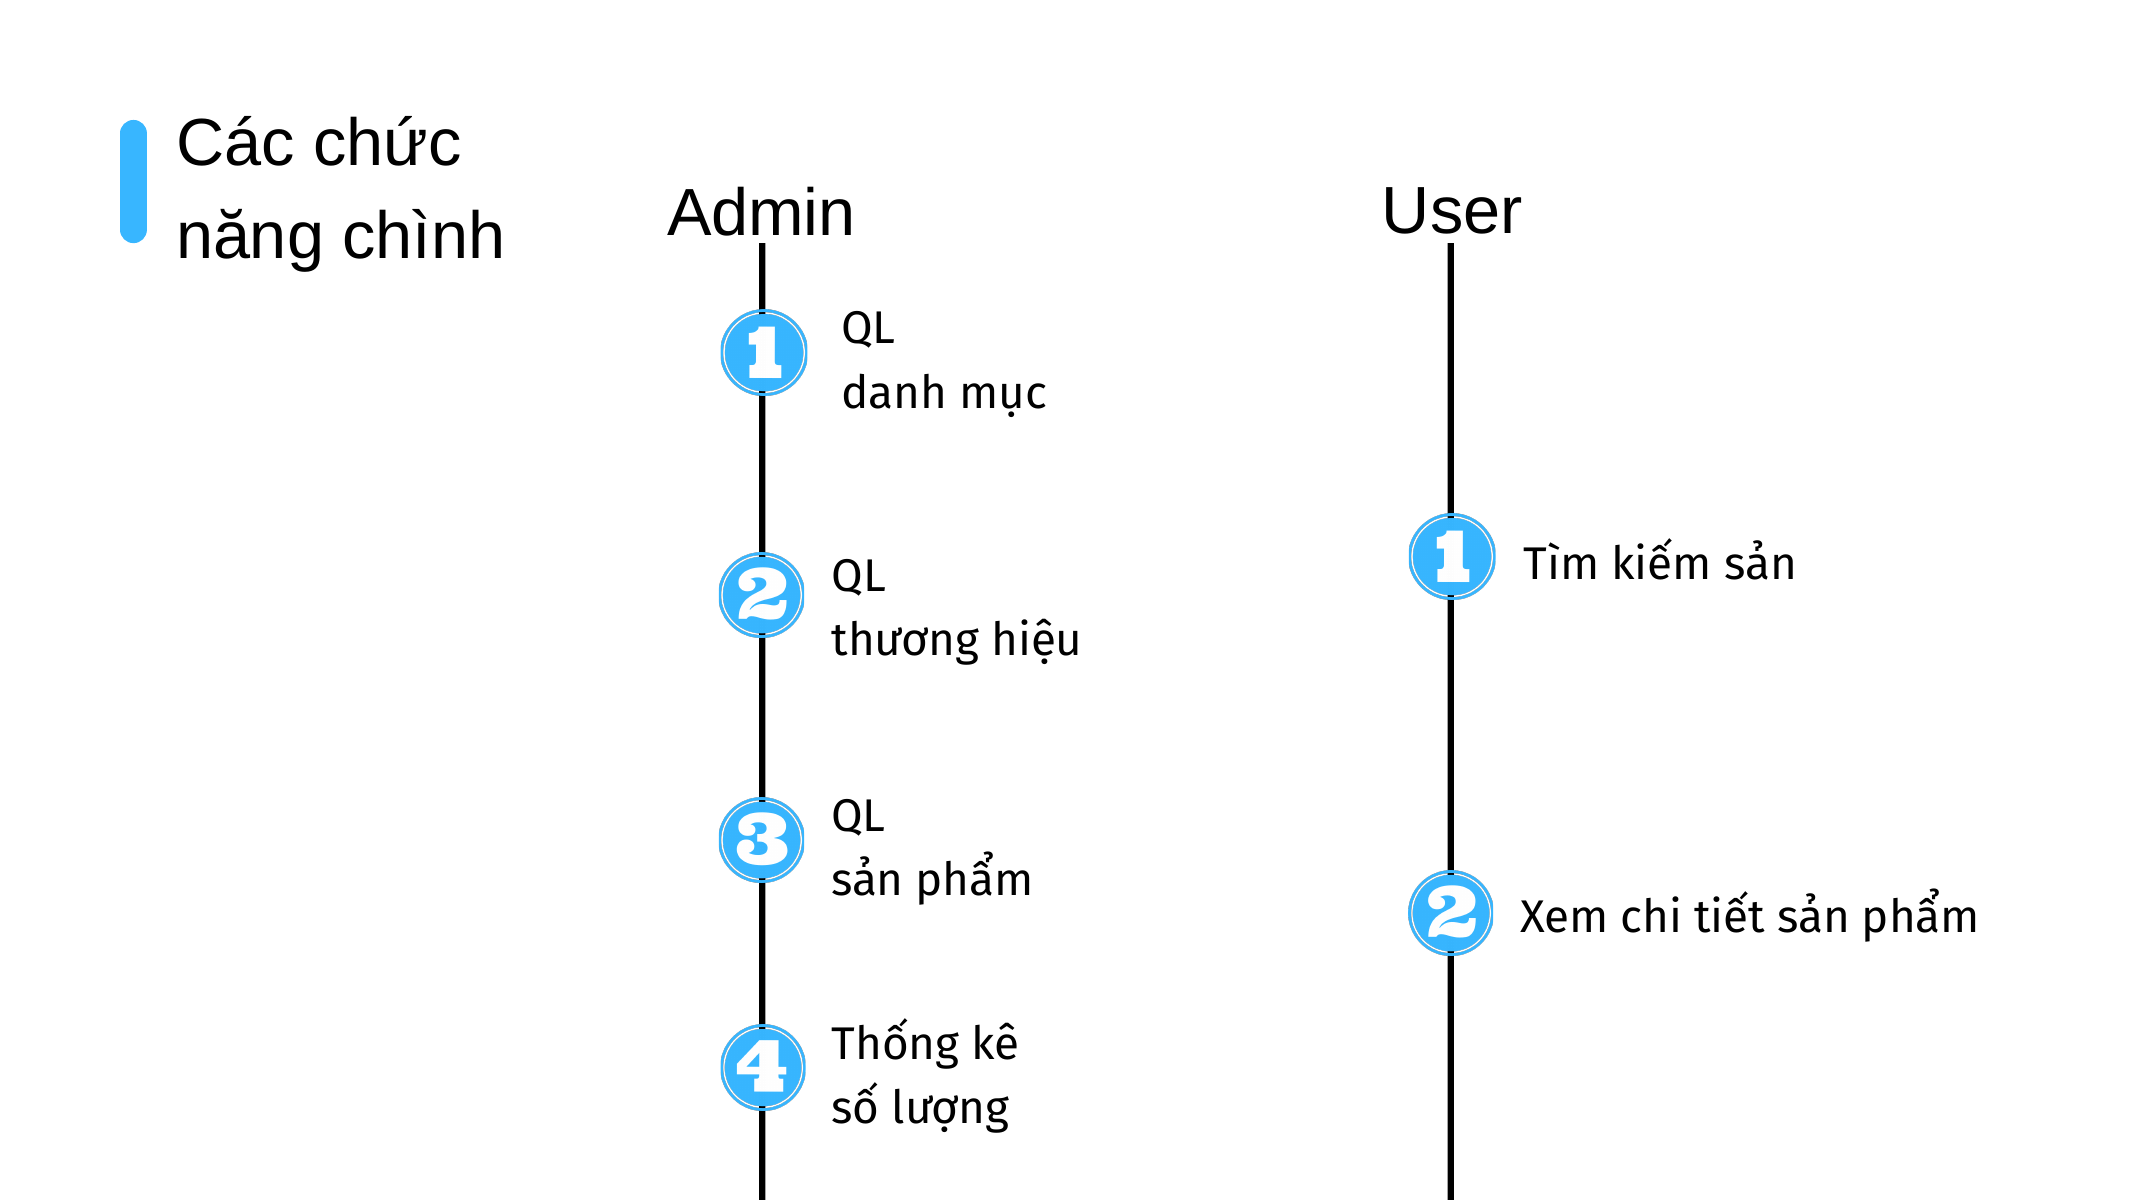

Các chức
năng chình
User
Admin

QL
danh mục

Tìm kiếm sản
QL
thương hiệu

QL
sản phẩm

Xem chi tiết sản phẩm
Thống kê số lượng